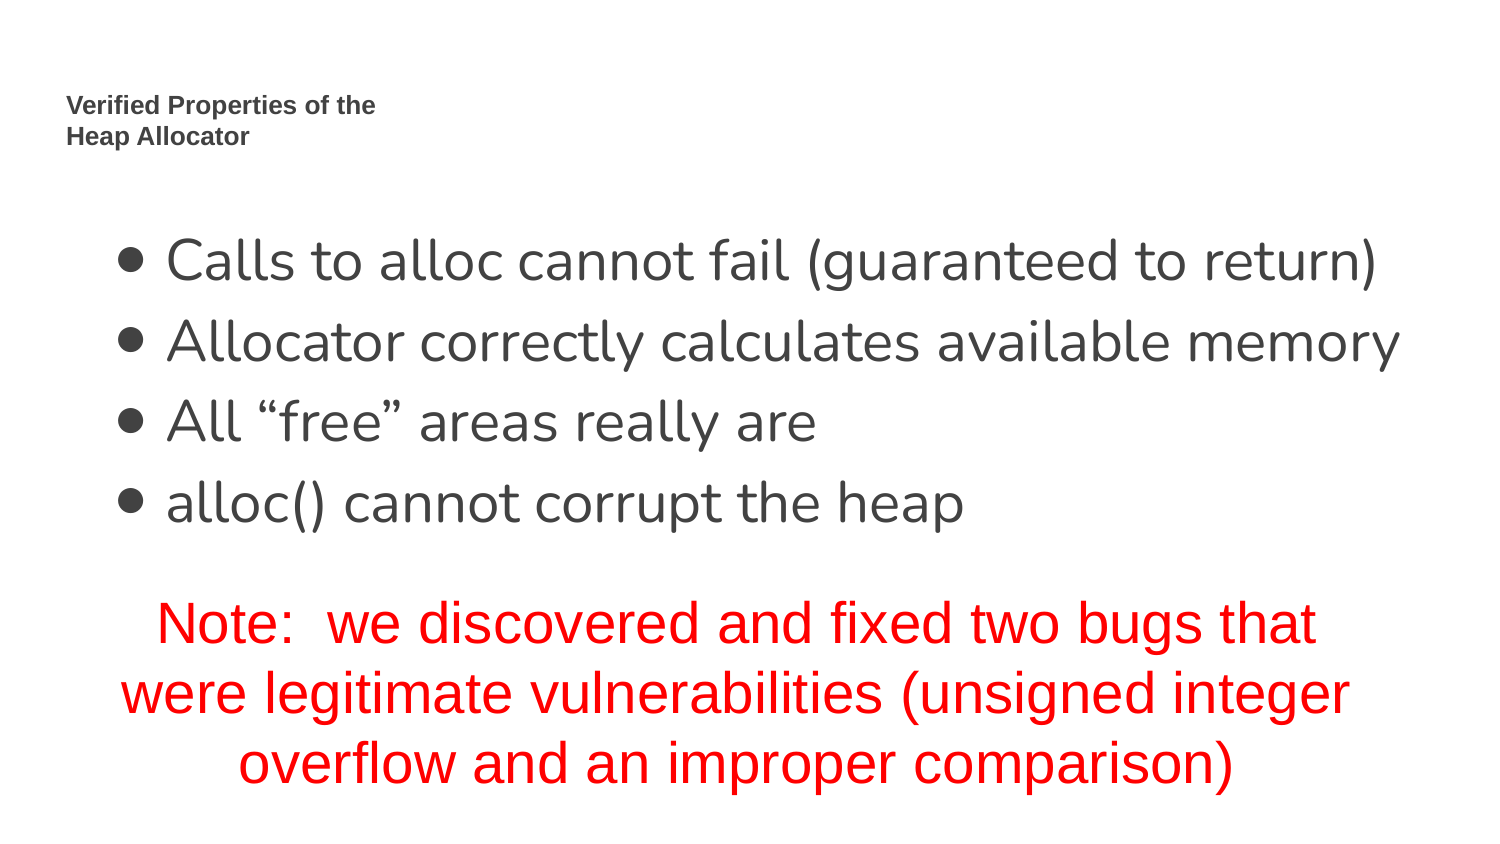

# Verified Properties of the Heap Allocator
Calls to alloc cannot fail (guaranteed to return)
Allocator correctly calculates available memory
All “free” areas really are
alloc() cannot corrupt the heap
Note:  we discovered and fixed two bugs that were legitimate vulnerabilities (unsigned integer overflow and an improper comparison)